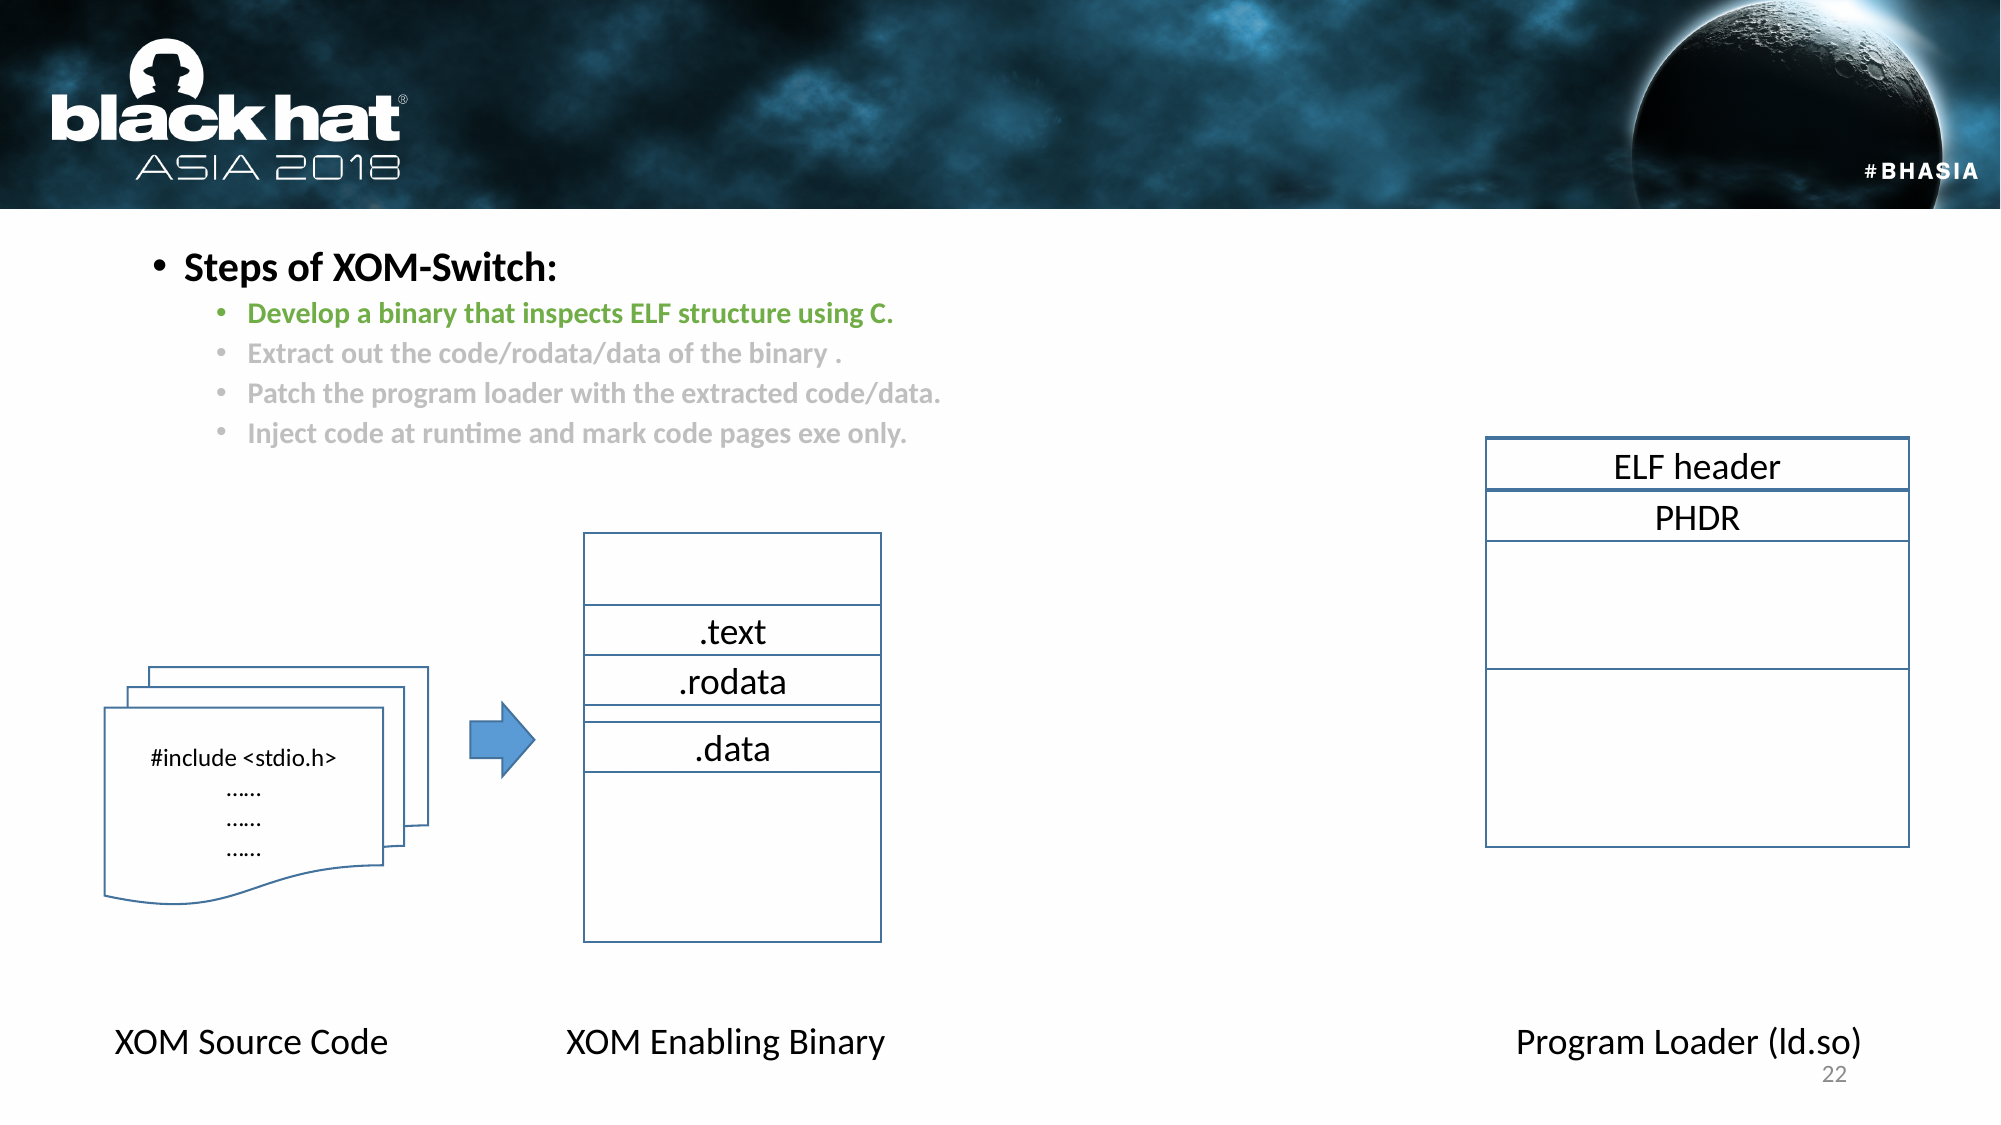

#
Steps of XOM-Switch:
Develop a binary that inspects ELF structure using C.
Extract out the code/rodata/data of the binary .
Patch the program loader with the extracted code/data.
Inject code at runtime and mark code pages exe only.

ELF header
PHDR

.text
.rodata
.data
#include <stdio.h>
……
……
……

XOM Source Code
XOM Enabling Binary
Program Loader (ld.so)
22